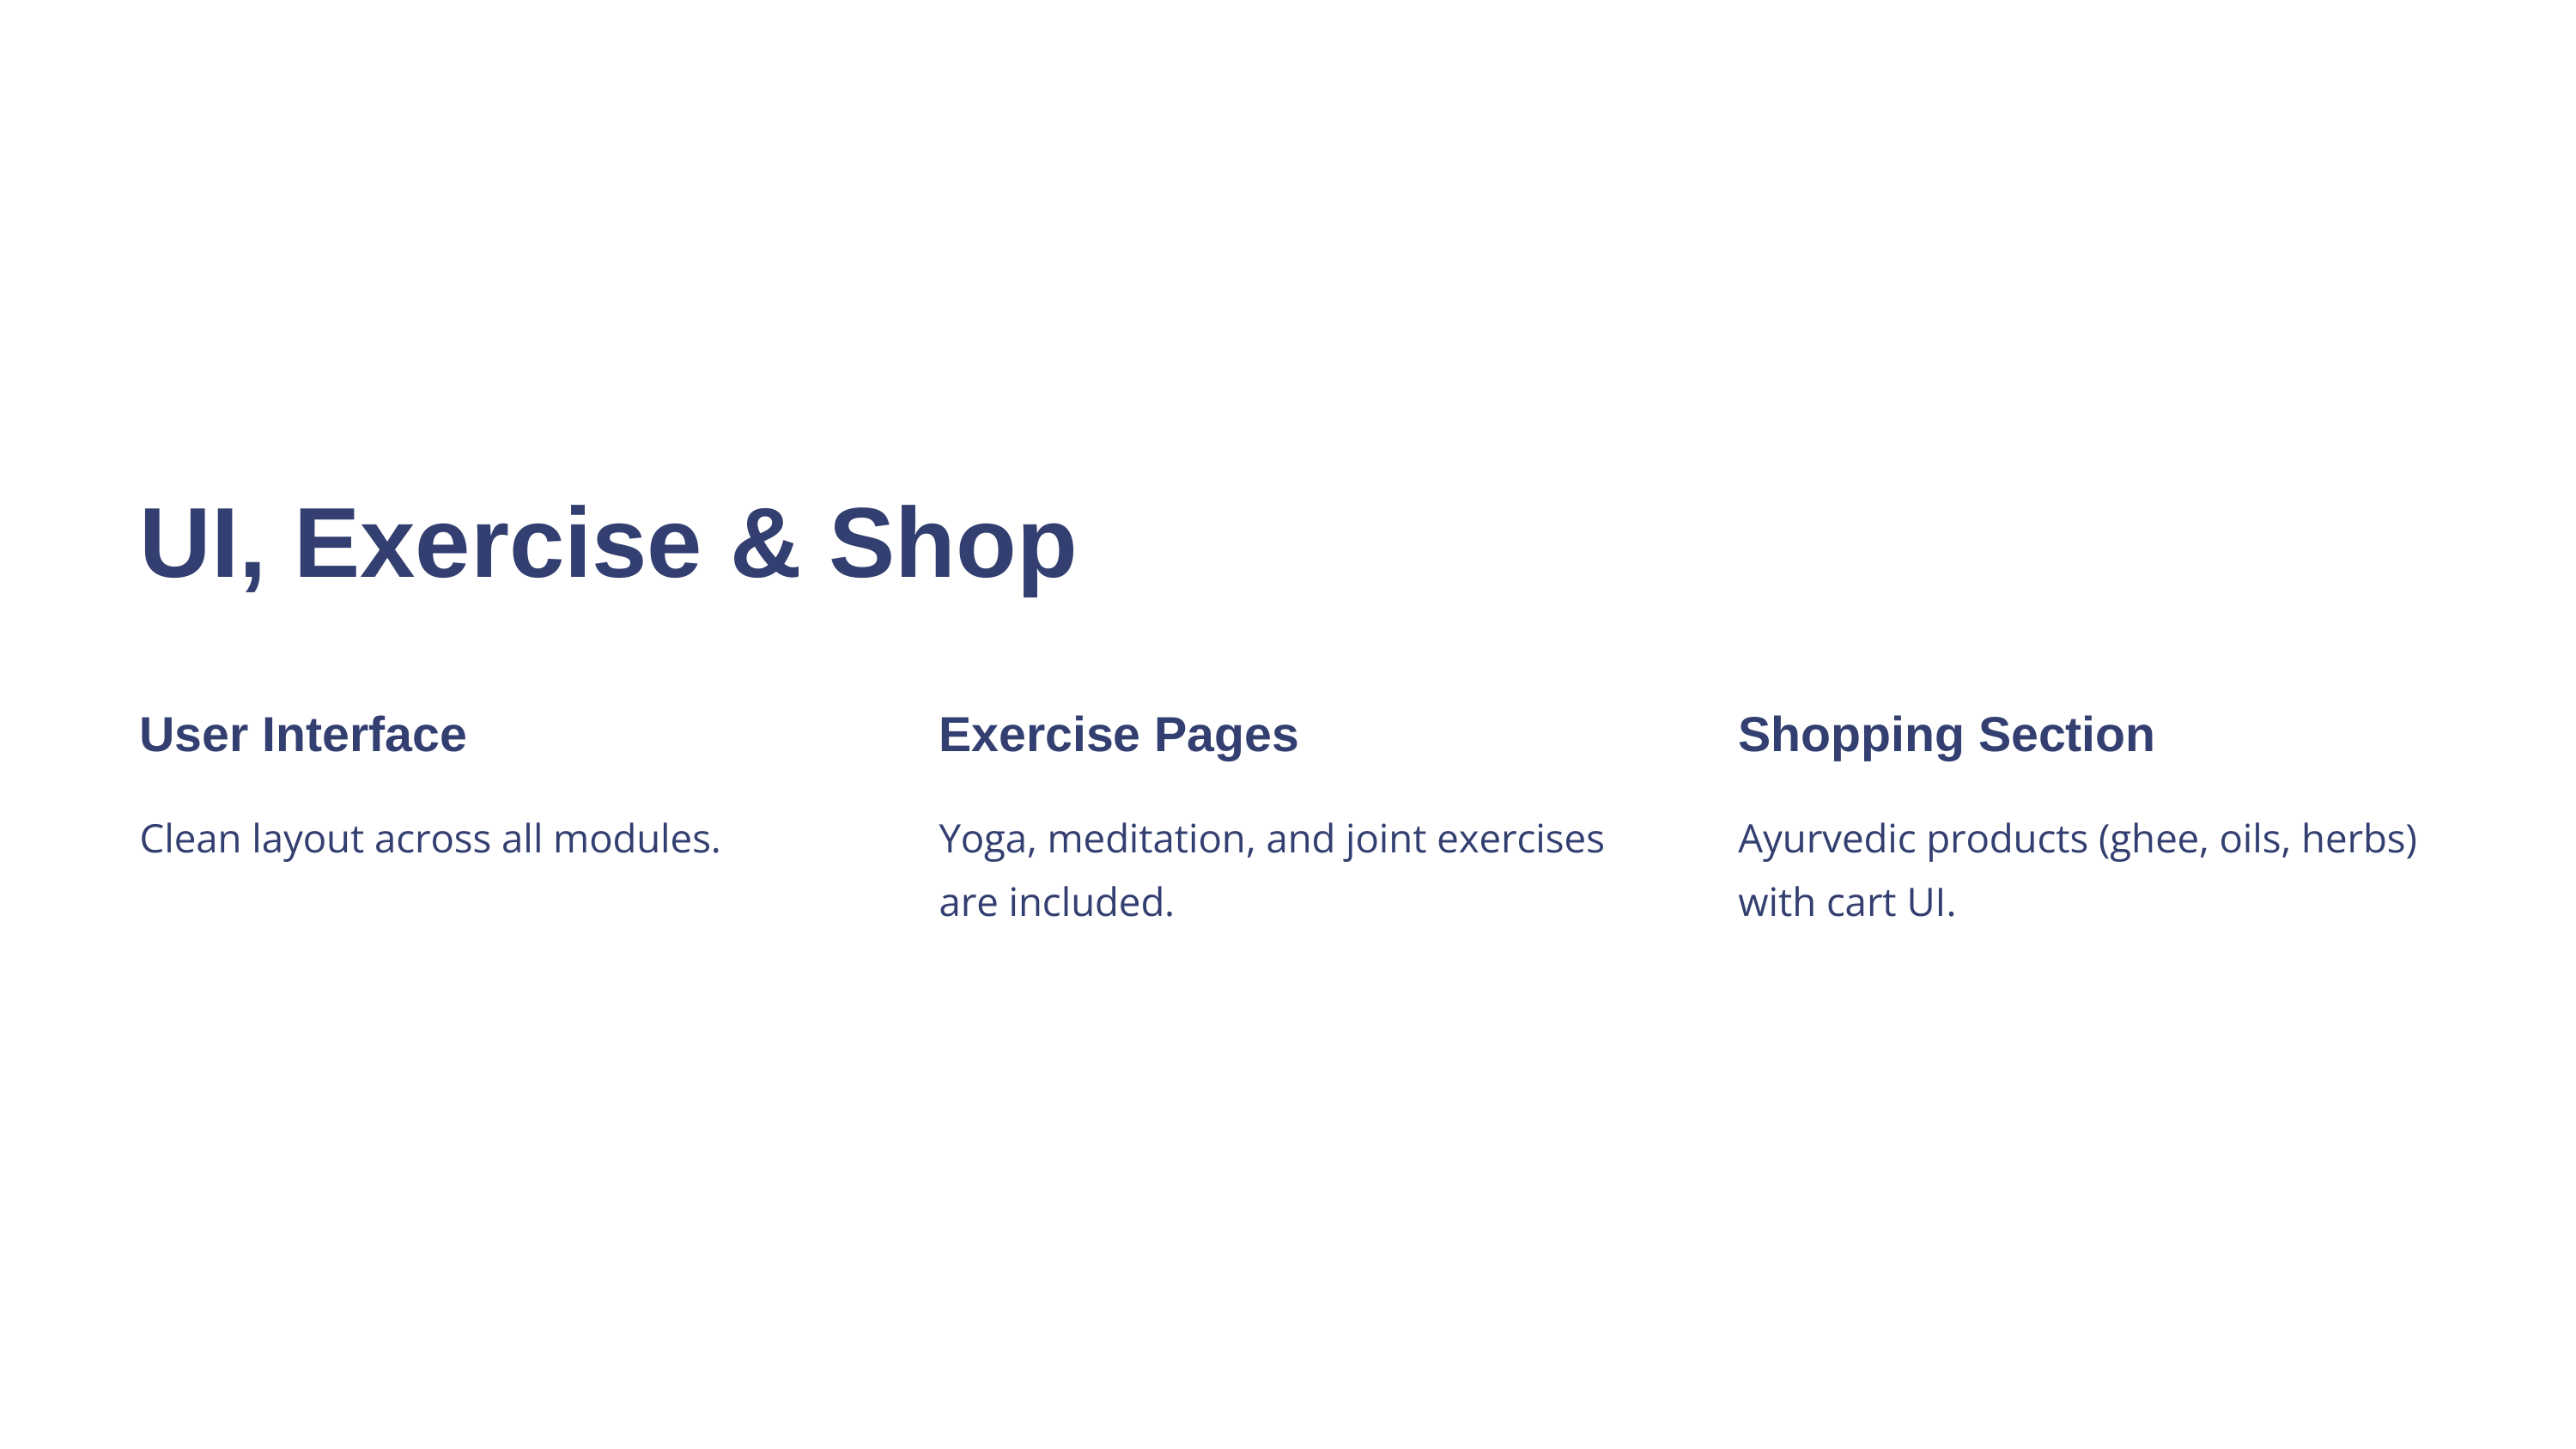

UI, Exercise & Shop

User Interface

Exercise Pages

Shopping Section

Clean layout across all modules.

Yoga, meditation, and joint exercises are included.

Ayurvedic products (ghee, oils, herbs) with cart UI.